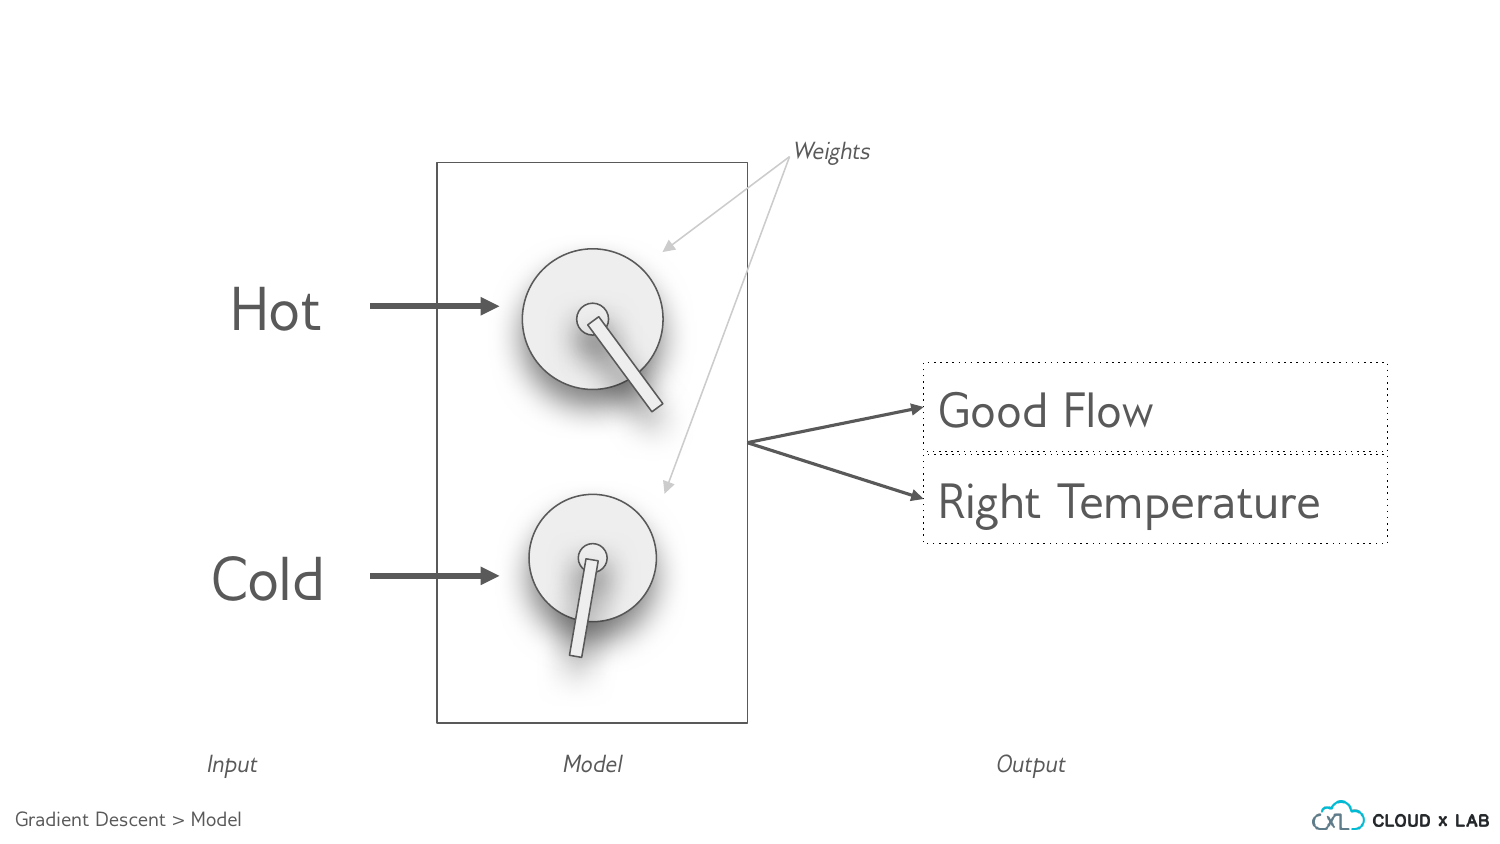

Weights

Hot
Good Flow
Right Temperature

Cold
Input
Output
Model
Gradient Descent > Model